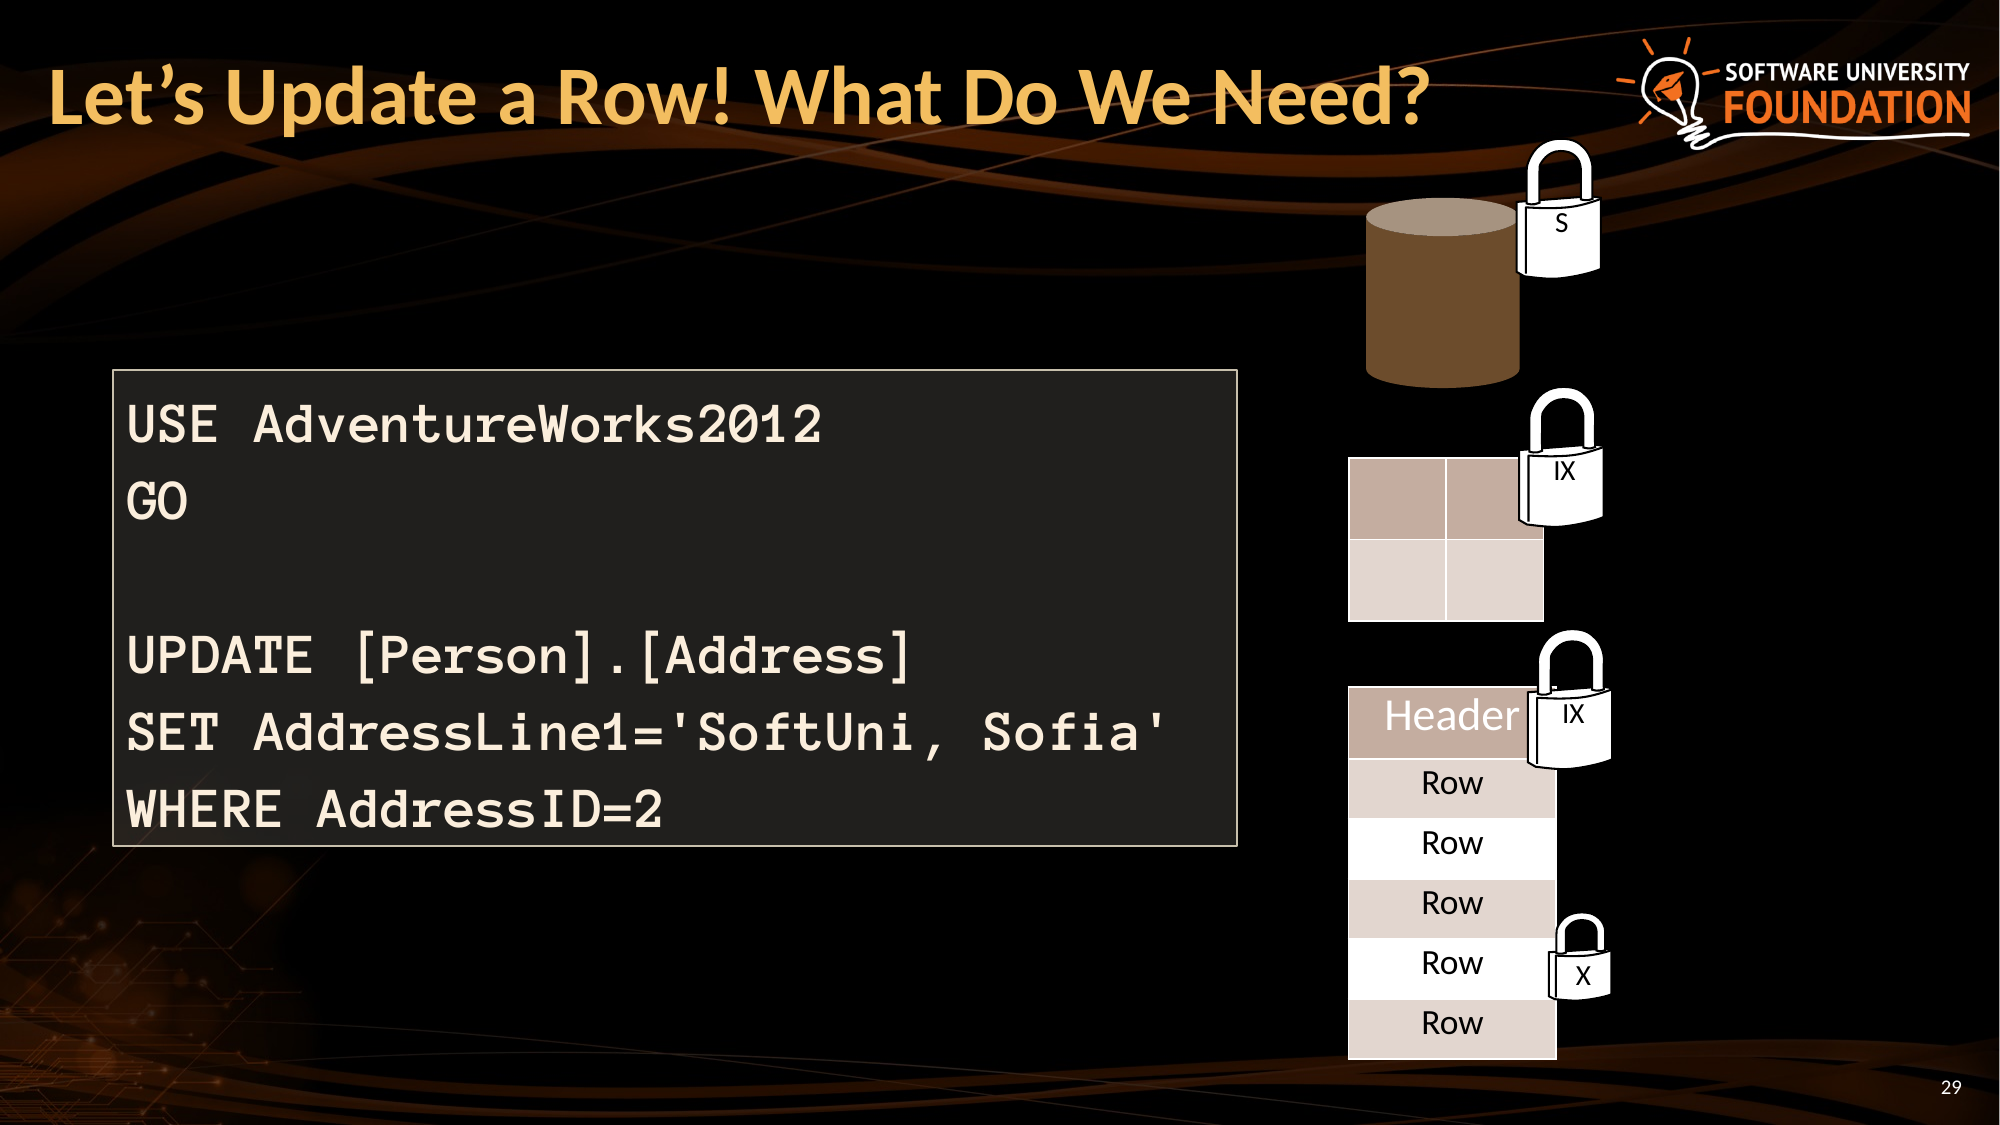

# Let’s Update a Row! What Do We Need?

 S

USE AdventureWorks2012
GO

UPDATE [Person].[Address]
SET AddressLine1='SoftUni, Sofia'
WHERE AddressID=2

 IX

|  |  |
| --- | --- |
|  |  |

 IX

| Header |
| --- |
| Row |
| Row |
| Row |
| Row |
| Row |

 X

29